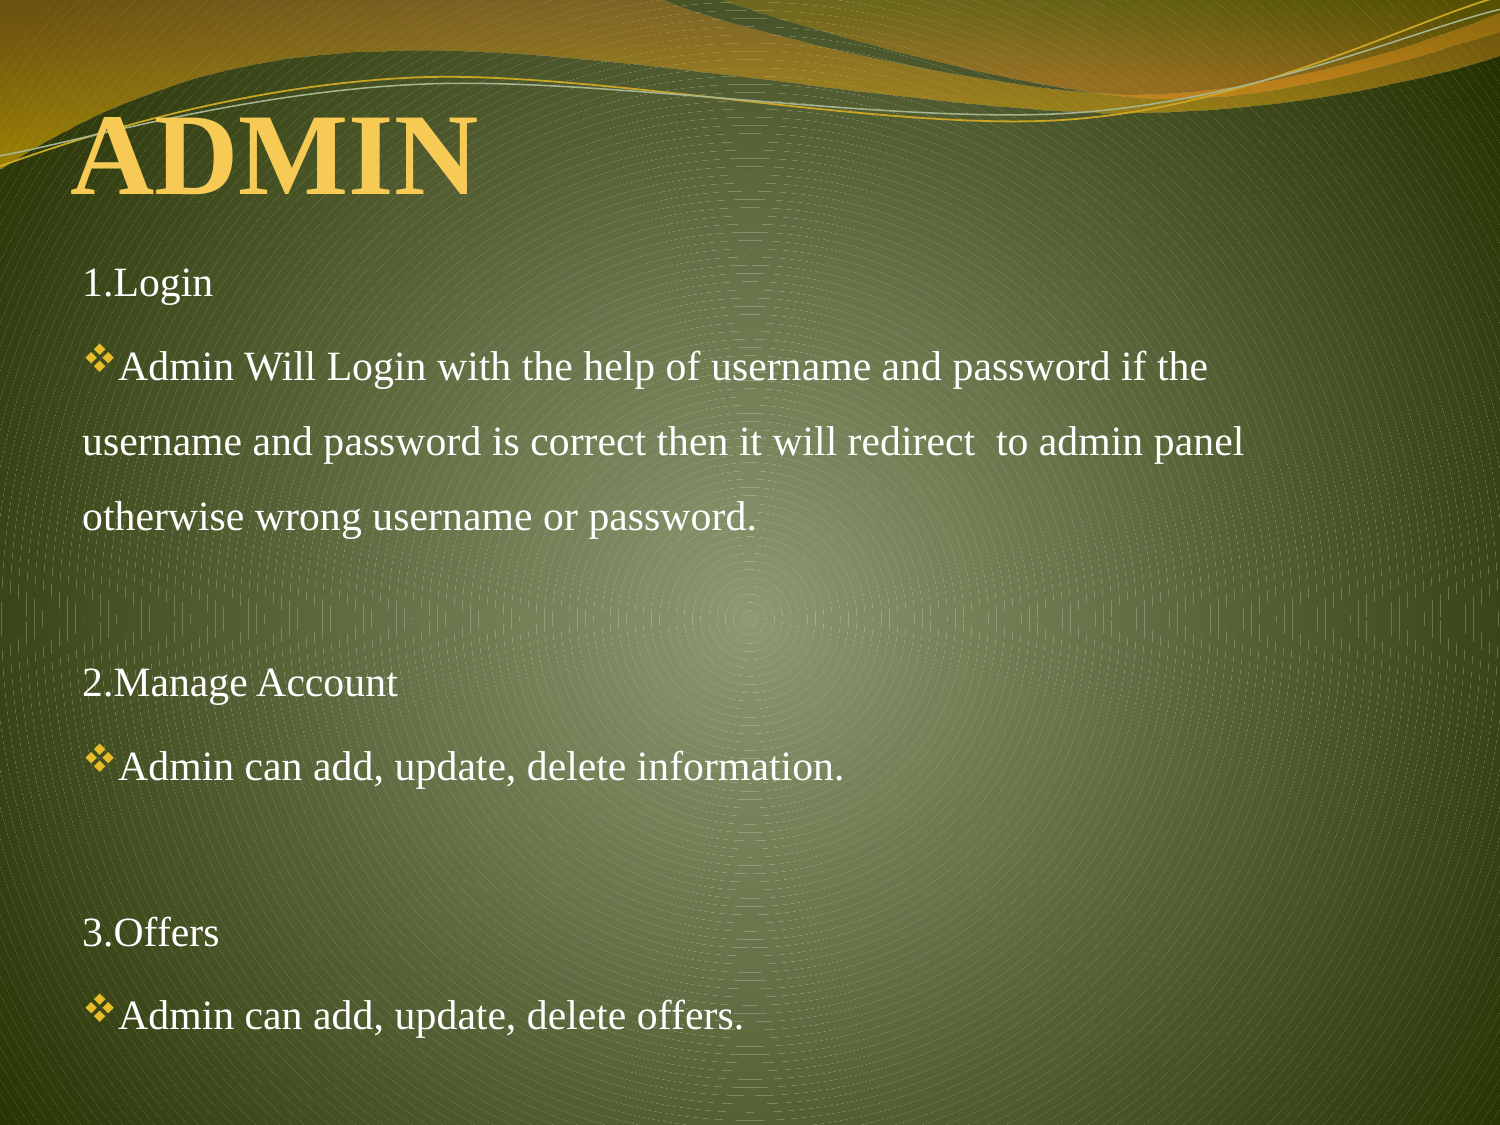

# ADMIN
1.Login
Admin Will Login with the help of username and password if the username and password is correct then it will redirect  to admin panel otherwise wrong username or password.

2.Manage Account
Admin can add, update, delete information.

3.Offers
Admin can add, update, delete offers.